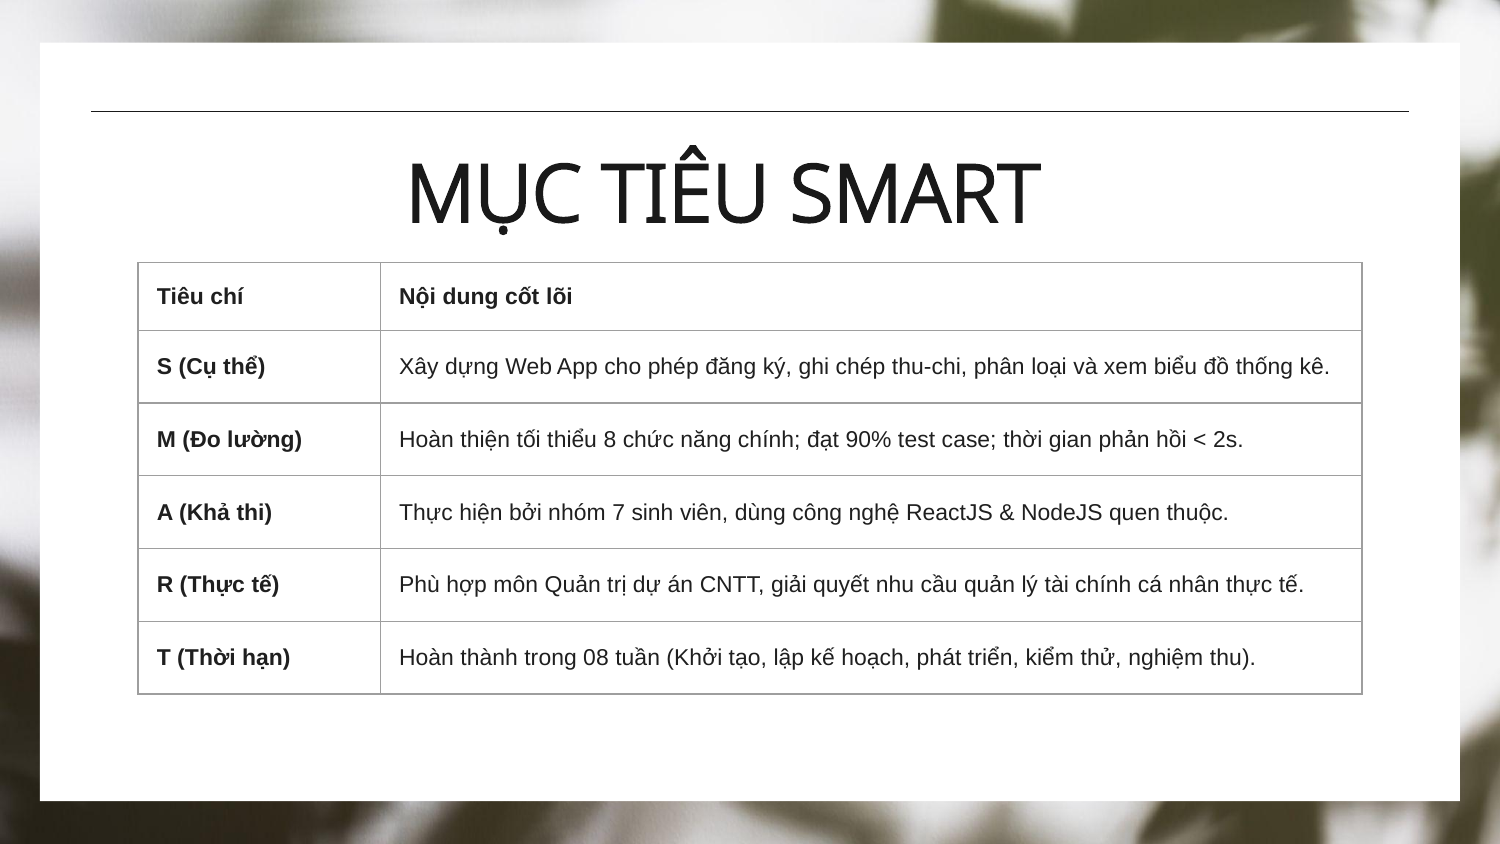

MỤC TIÊU SMART
| Tiêu chí | Nội dung cốt lõi |
| --- | --- |
| S (Cụ thể) | Xây dựng Web App cho phép đăng ký, ghi chép thu-chi, phân loại và xem biểu đồ thống kê. |
| M (Đo lường) | Hoàn thiện tối thiểu 8 chức năng chính; đạt 90% test case; thời gian phản hồi < 2s. |
| A (Khả thi) | Thực hiện bởi nhóm 7 sinh viên, dùng công nghệ ReactJS & NodeJS quen thuộc. |
| R (Thực tế) | Phù hợp môn Quản trị dự án CNTT, giải quyết nhu cầu quản lý tài chính cá nhân thực tế. |
| T (Thời hạn) | Hoàn thành trong 08 tuần (Khởi tạo, lập kế hoạch, phát triển, kiểm thử, nghiệm thu). |